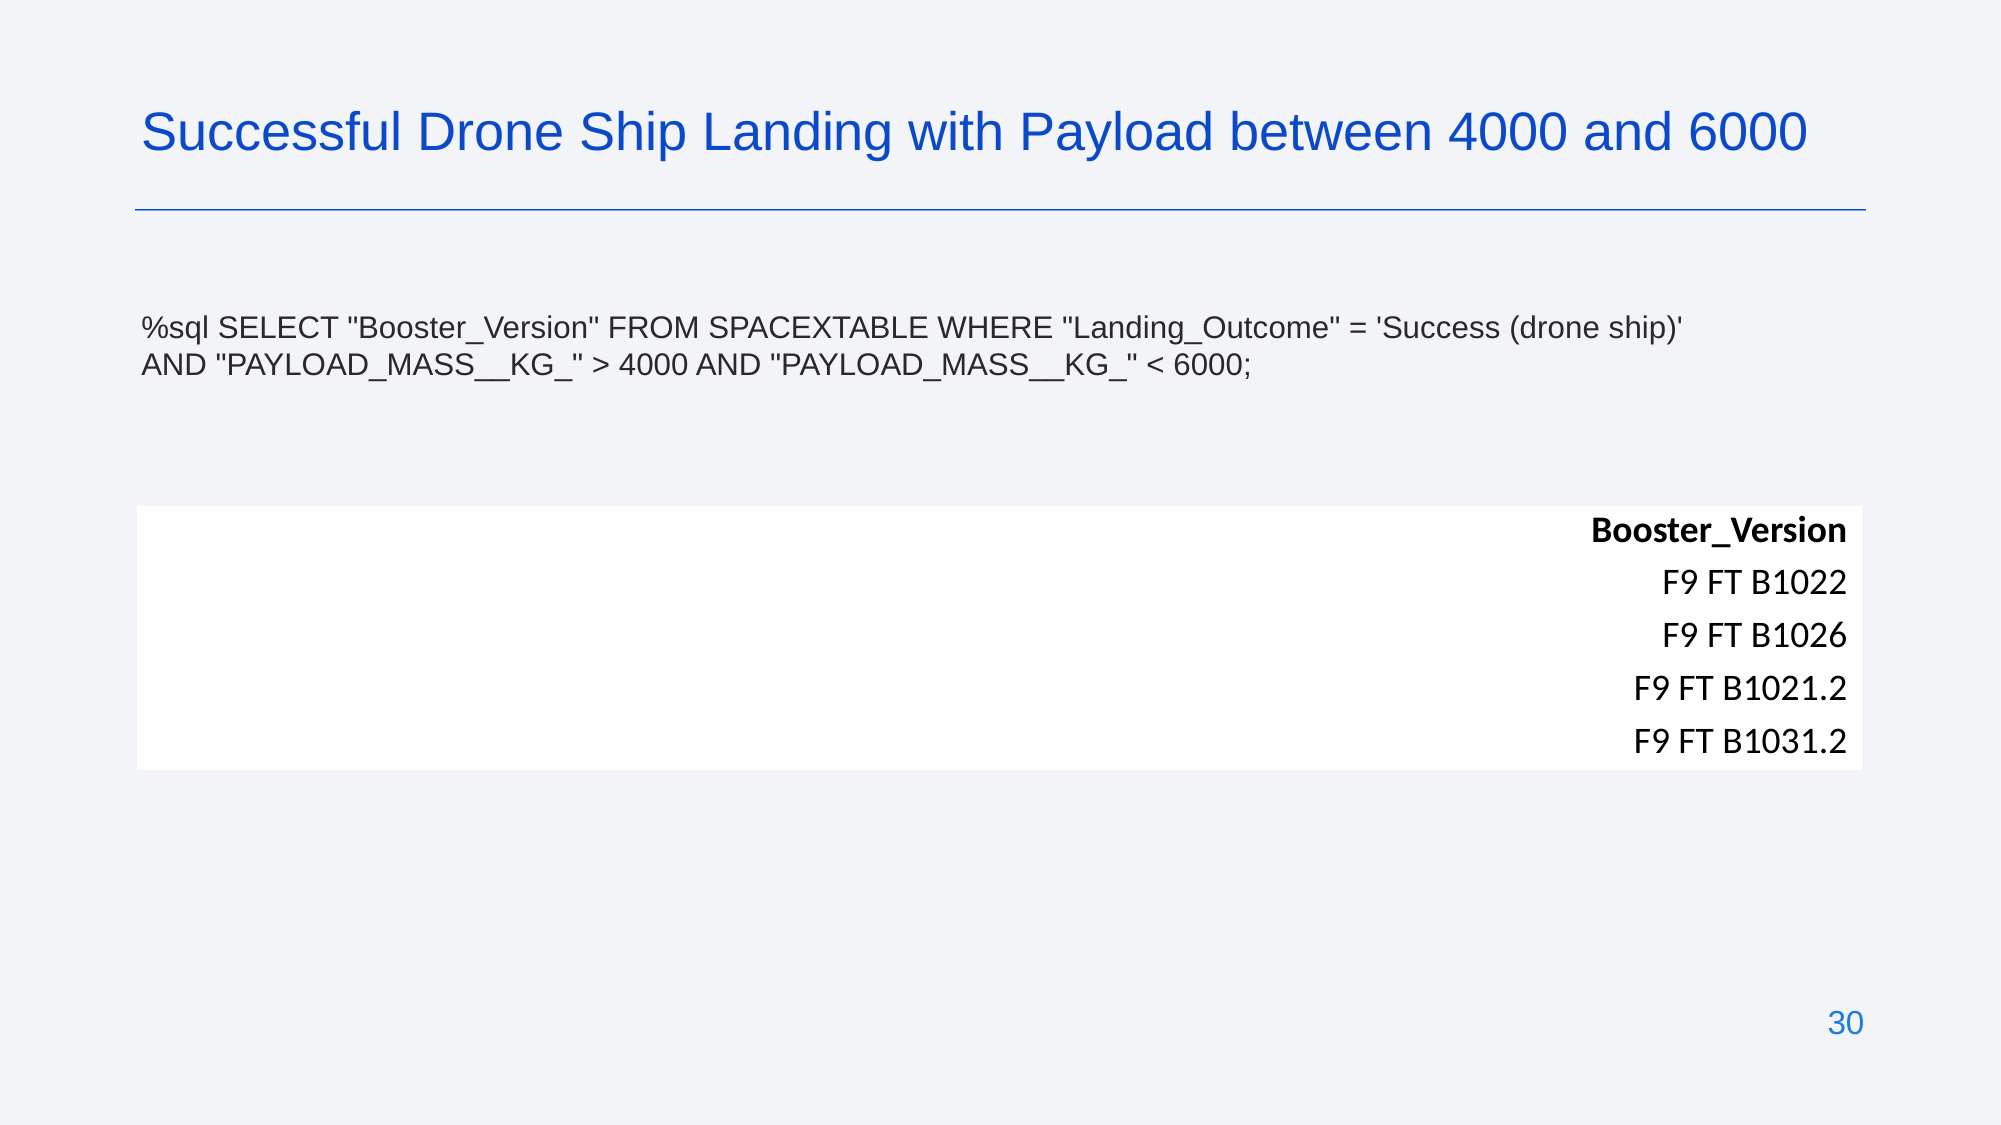

Successful Drone Ship Landing with Payload between 4000 and 6000
%sql SELECT "Booster_Version" FROM SPACEXTABLE WHERE "Landing_Outcome" = 'Success (drone ship)' AND "PAYLOAD_MASS__KG_" > 4000 AND "PAYLOAD_MASS__KG_" < 6000;
| Booster\_Version |
| --- |
| F9 FT B1022 |
| F9 FT B1026 |
| F9 FT B1021.2 |
| F9 FT B1031.2 |
30